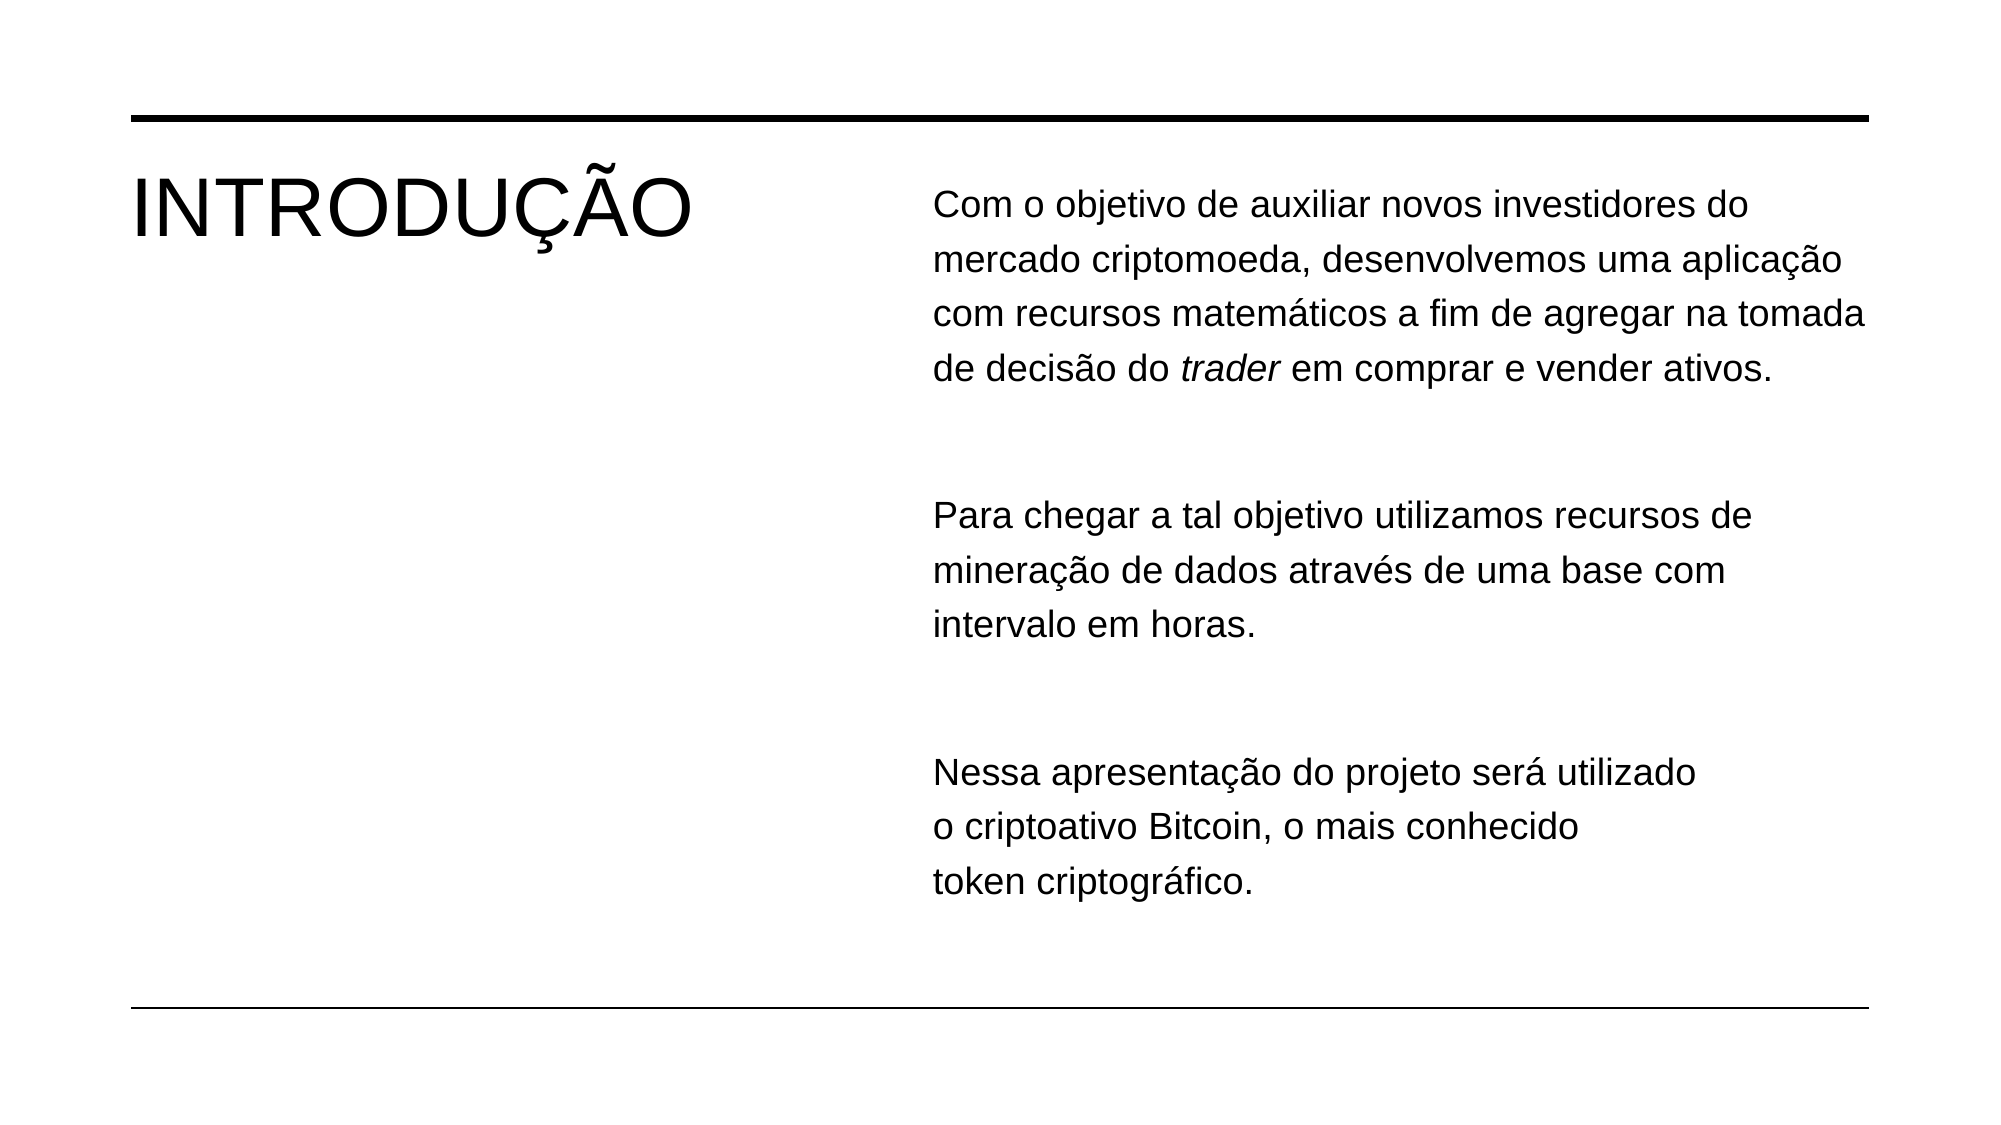

# Introdução
Com o objetivo de auxiliar novos investidores do mercado criptomoeda, desenvolvemos uma aplicação com recursos matemáticos a fim de agregar na tomada de decisão do trader em comprar e vender ativos.

Para chegar a tal objetivo utilizamos recursos de mineração de dados através de uma base com intervalo em horas.

Nessa apresentação do projeto será utilizado o criptoativo Bitcoin, o mais conhecido token criptográfico.